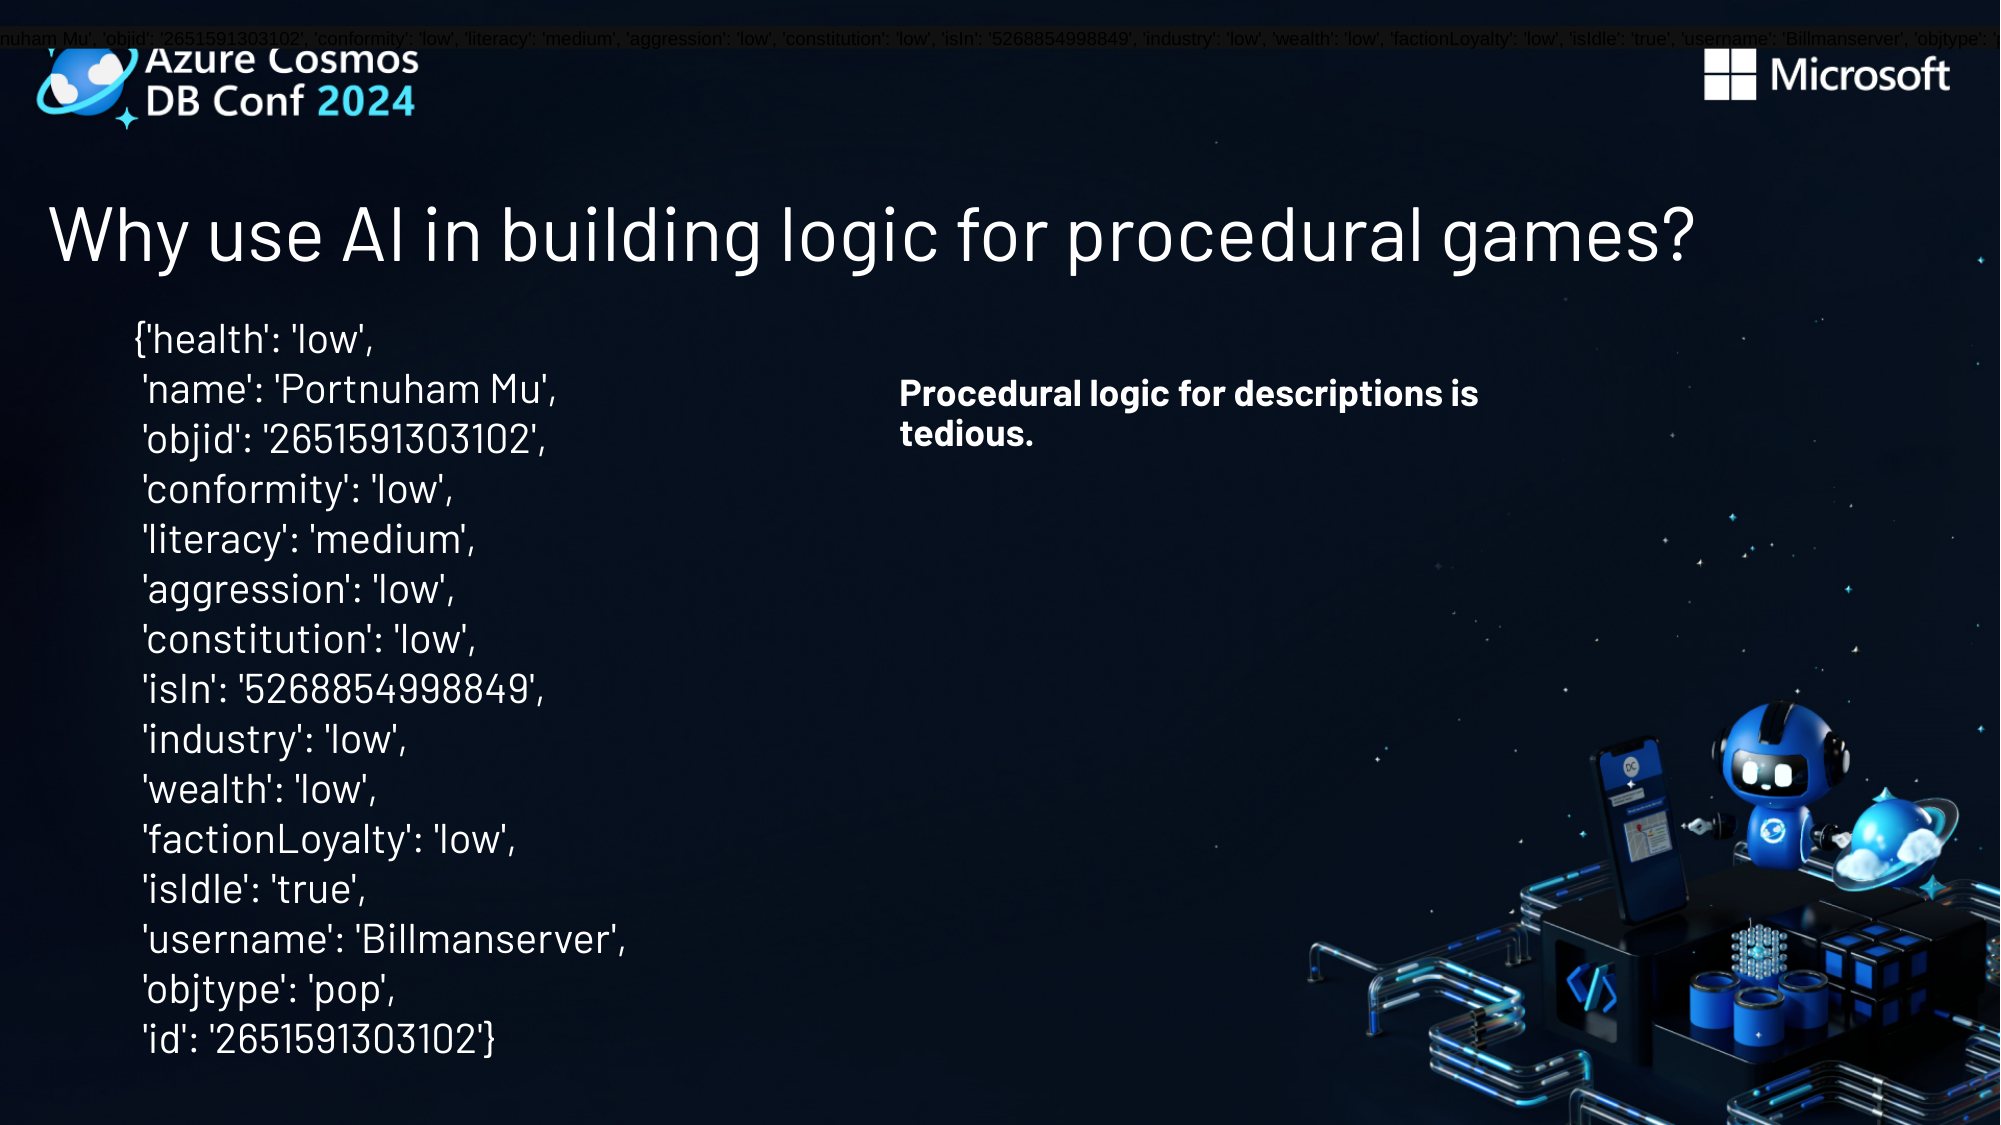

{'health': 'low', 'name': 'Portnuham Mu', 'objid': '2651591303102', 'conformity': 'low', 'literacy': 'medium', 'aggression': 'low', 'constitution': 'low', 'isIn': '5268854998849', 'industry': 'low', 'wealth': 'low', 'factionLoyalty': 'low', 'isIdle': 'true', 'username': 'Billmanserver', 'objtype': 'pop', 'id': '2651591303102'}
# Why use AI in building logic for procedural games?
{'health': 'low',
 'name': 'Portnuham Mu',
 'objid': '2651591303102',
 'conformity': 'low',
 'literacy': 'medium',
 'aggression': 'low',
 'constitution': 'low',
 'isIn': '5268854998849',
 'industry': 'low',
 'wealth': 'low',
 'factionLoyalty': 'low',
 'isIdle': 'true',
 'username': 'Billmanserver',
 'objtype': 'pop',
 'id': '2651591303102'}
Procedural logic for descriptions is tedious.